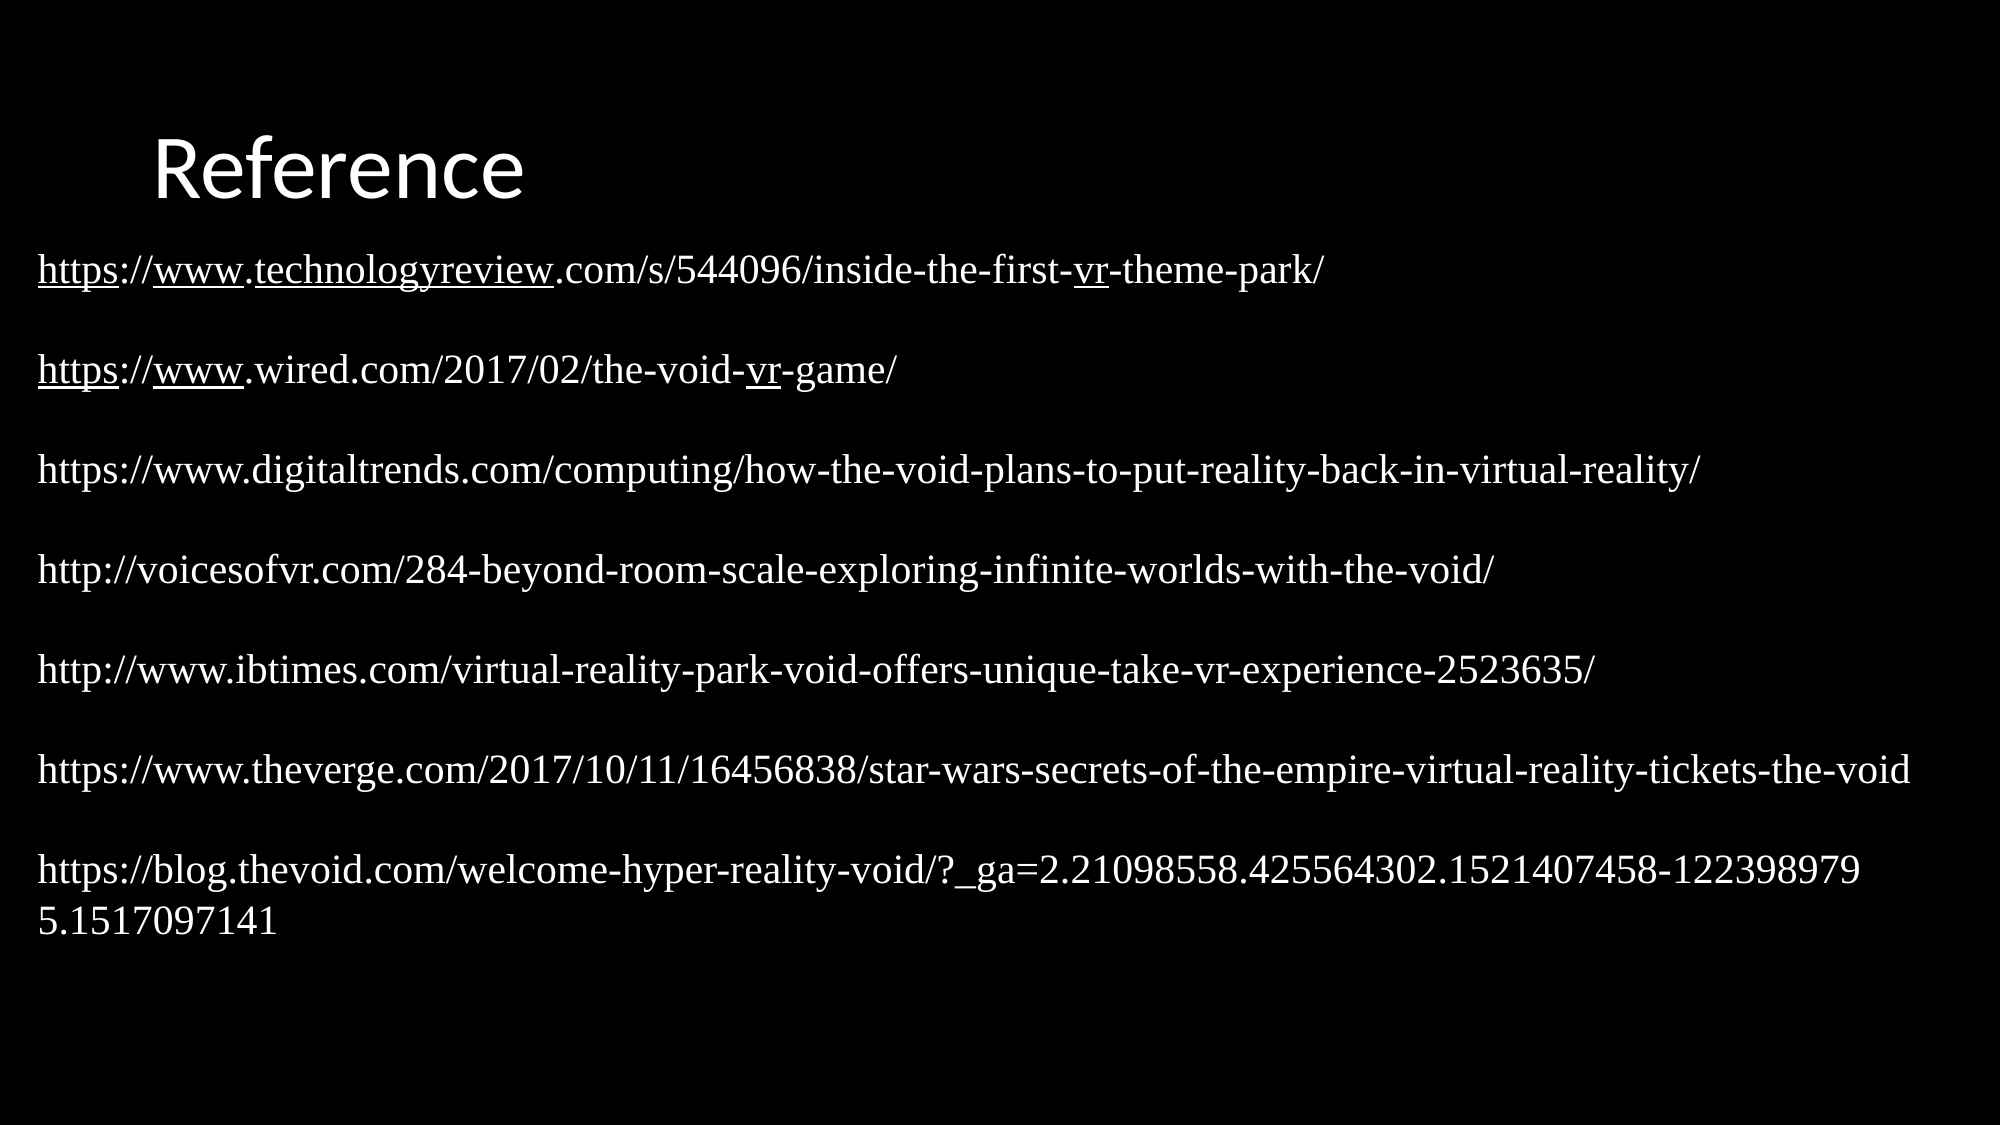

# Reference
https://www.technologyreview.com/s/544096/inside-the-first-vr-theme-park/

https://www.wired.com/2017/02/the-void-vr-game/

https://www.digitaltrends.com/computing/how-the-void-plans-to-put-reality-back-in-virtual-reality/

http://voicesofvr.com/284-beyond-room-scale-exploring-infinite-worlds-with-the-void/

http://www.ibtimes.com/virtual-reality-park-void-offers-unique-take-vr-experience-2523635/

https://www.theverge.com/2017/10/11/16456838/star-wars-secrets-of-the-empire-virtual-reality-tickets-the-void
https://blog.thevoid.com/welcome-hyper-reality-void/?_ga=2.21098558.425564302.1521407458-122398979
5.1517097141